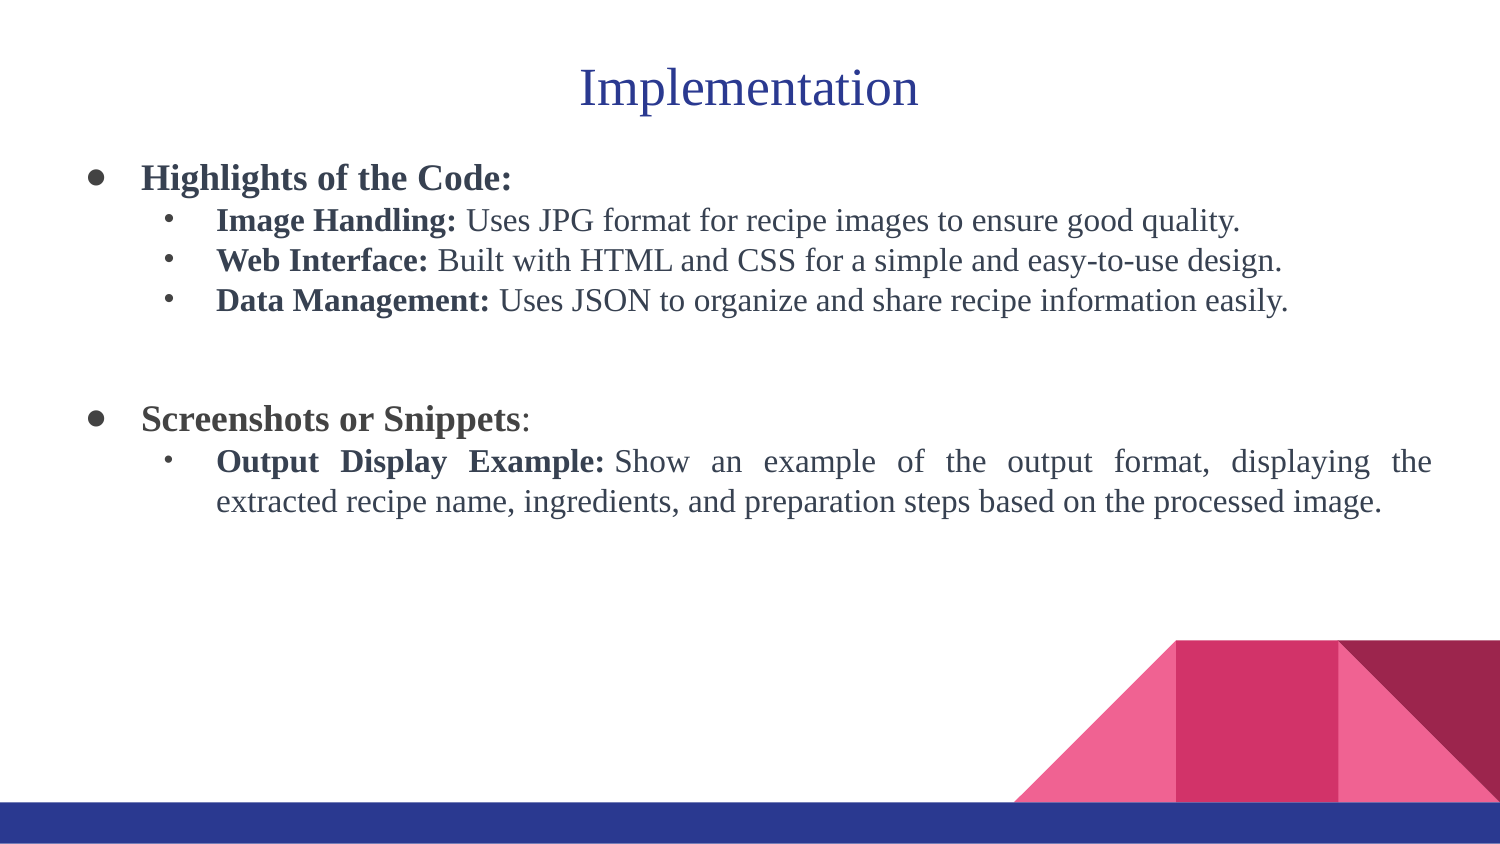

# Implementation
Highlights of the Code:
Image Handling: Uses JPG format for recipe images to ensure good quality.
Web Interface: Built with HTML and CSS for a simple and easy-to-use design.
Data Management: Uses JSON to organize and share recipe information easily.

Screenshots or Snippets:
Output Display Example: Show an example of the output format, displaying the extracted recipe name, ingredients, and preparation steps based on the processed image.